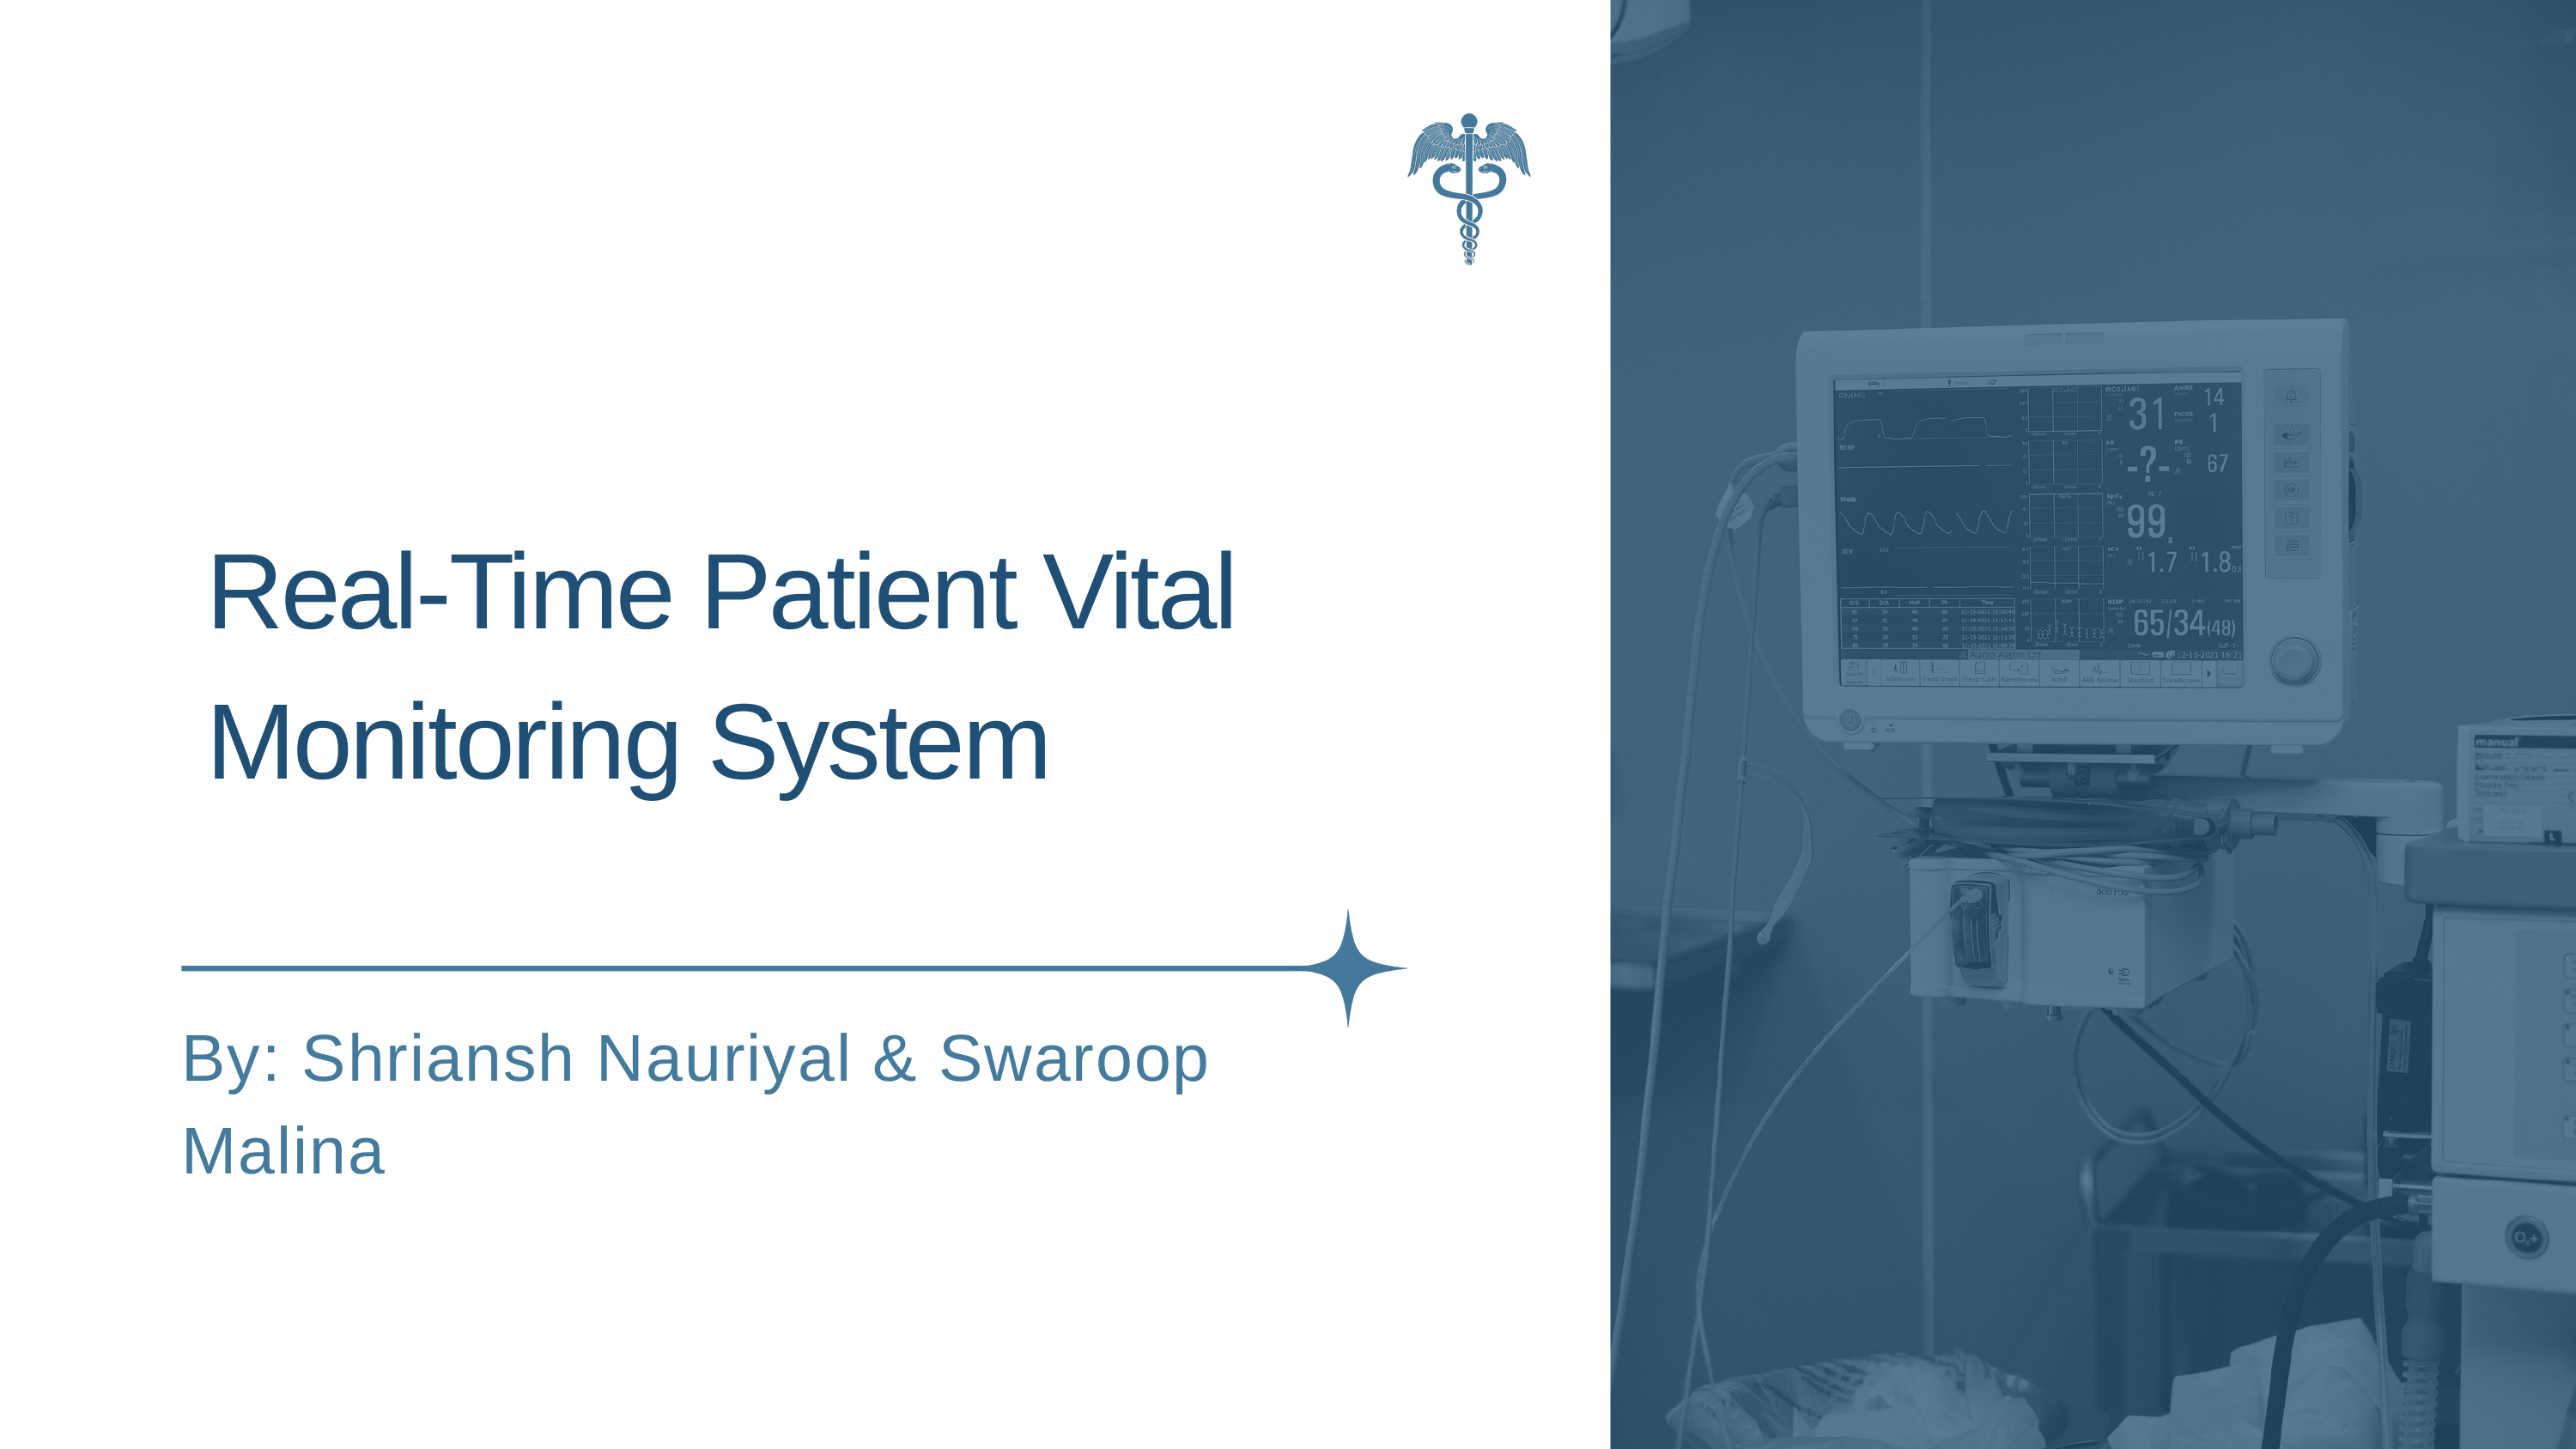

Real-Time Patient Vital Monitoring System

By: Shriansh Nauriyal & Swaroop Malina